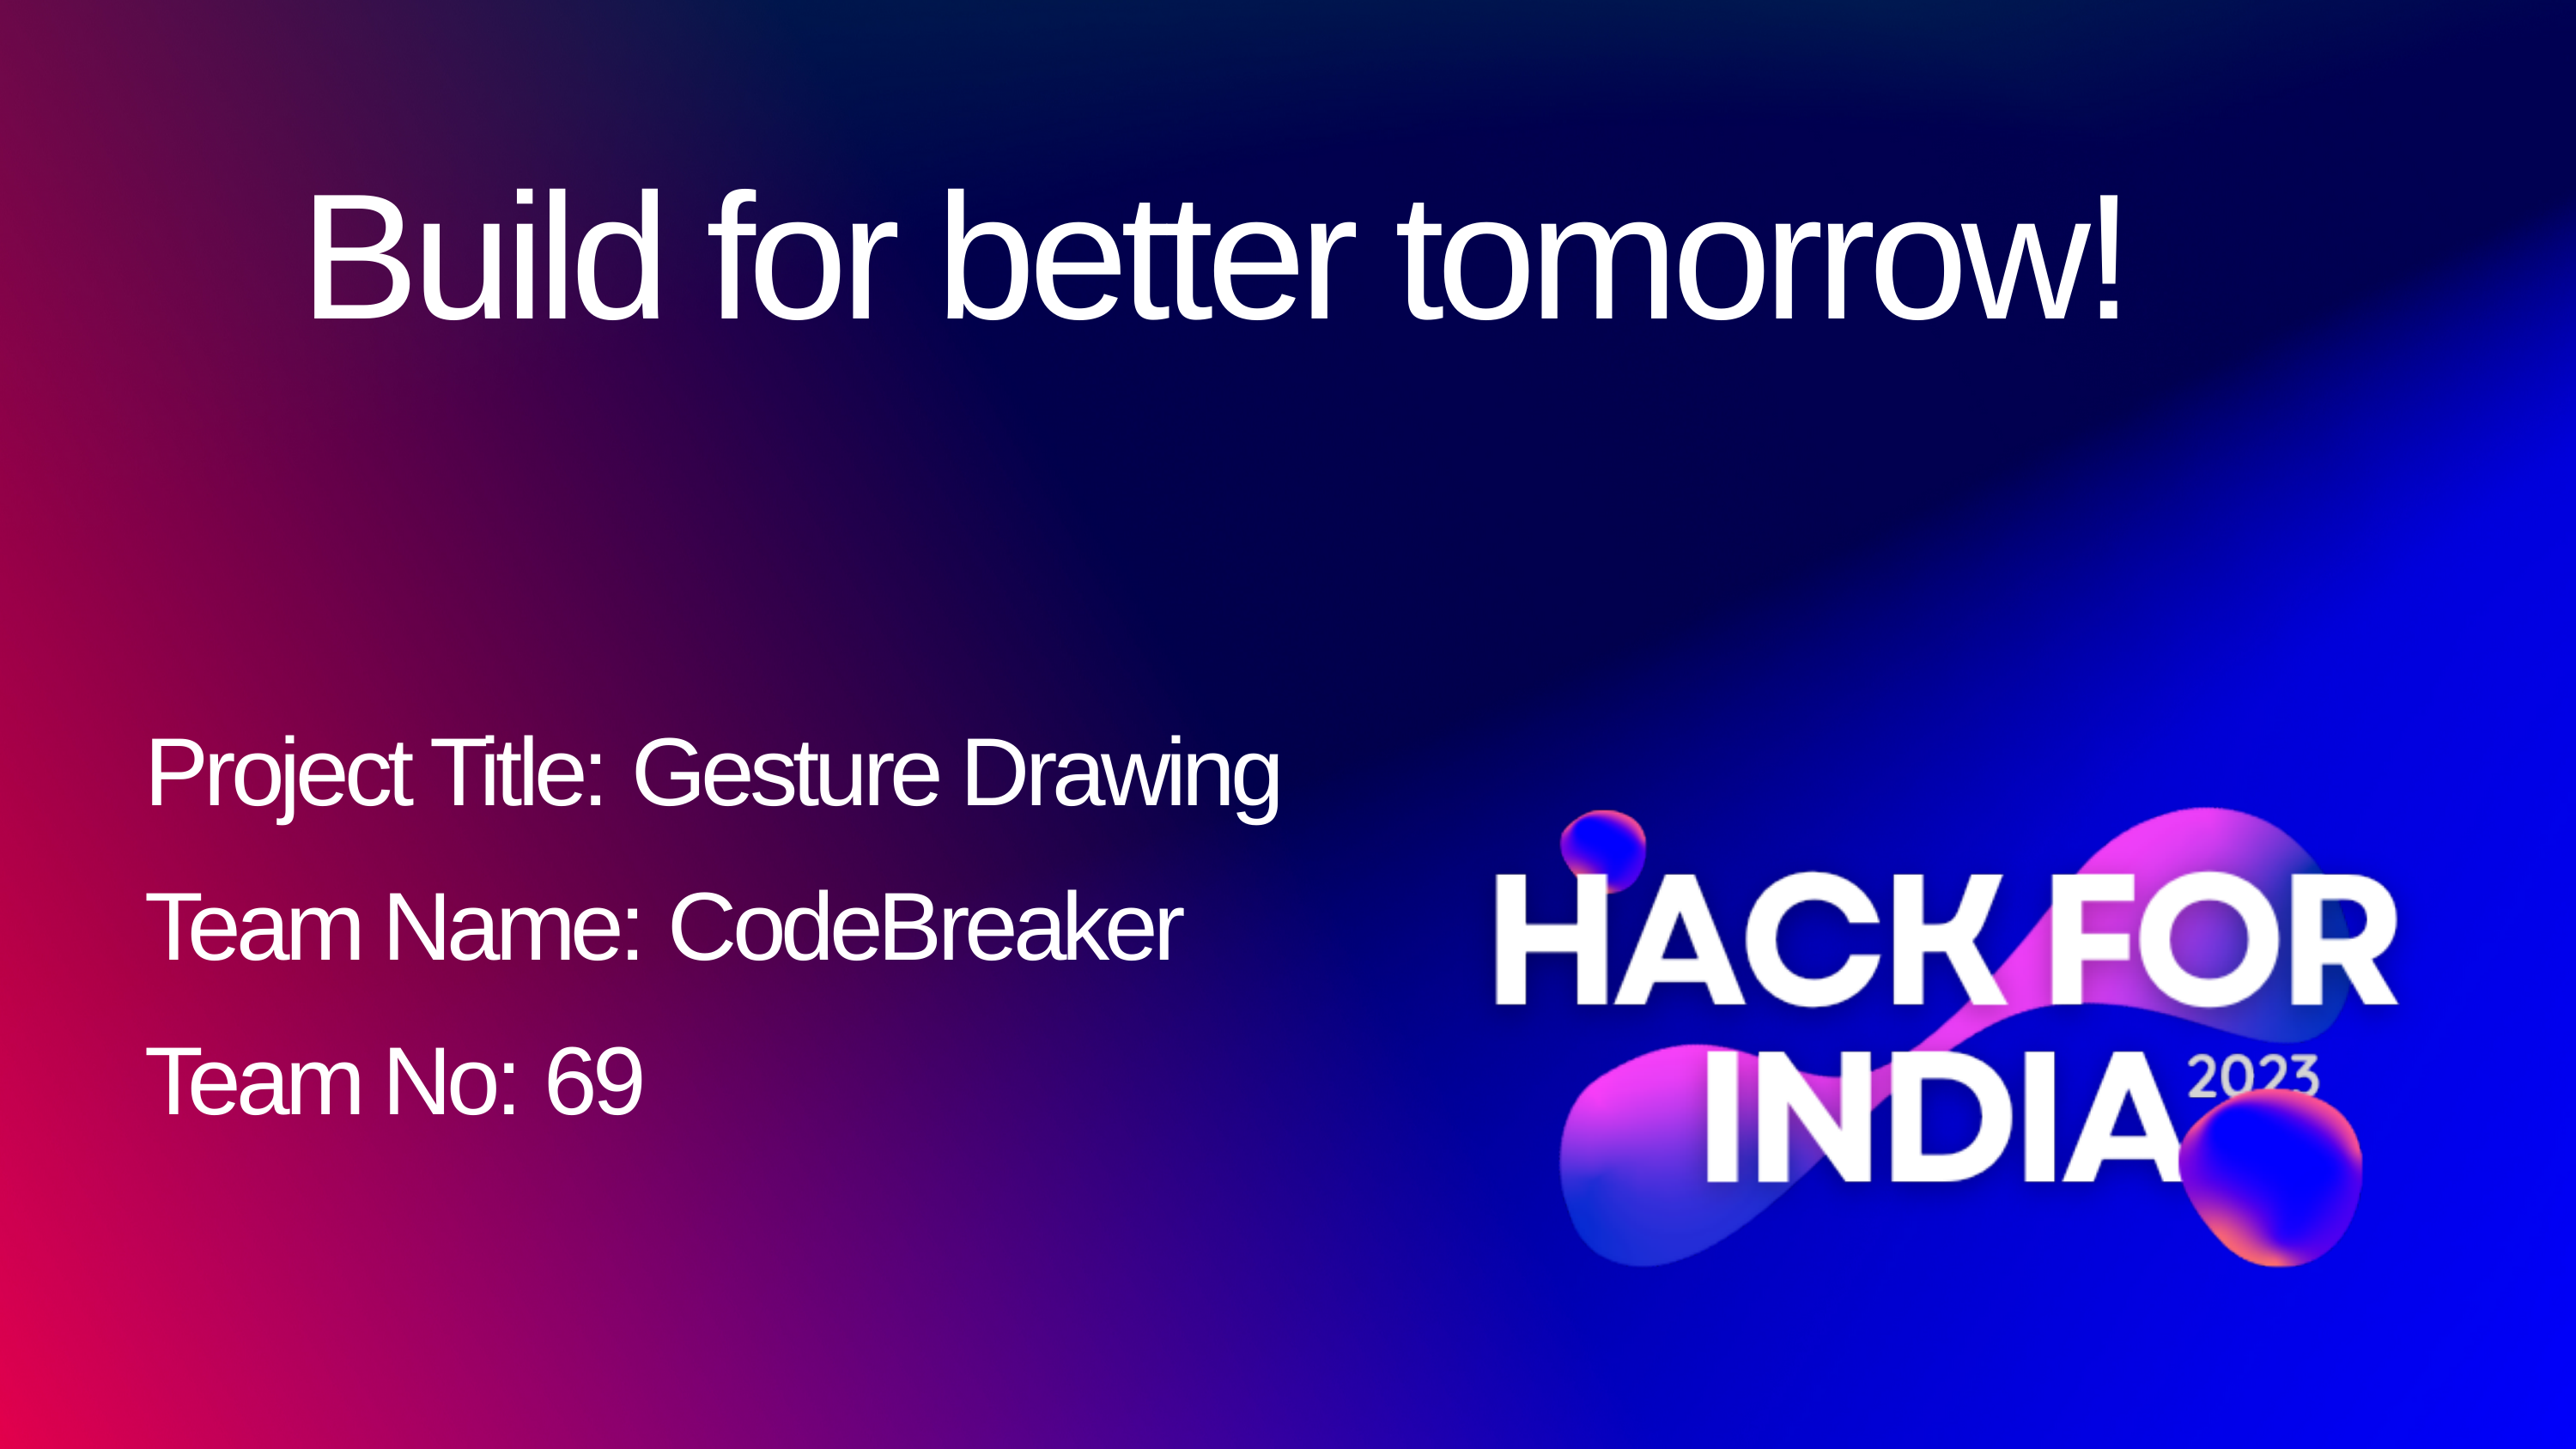

Build for better tomorrow!

Project Title: Gesture Drawing
Team Name: CodeBreaker
Team No: 69